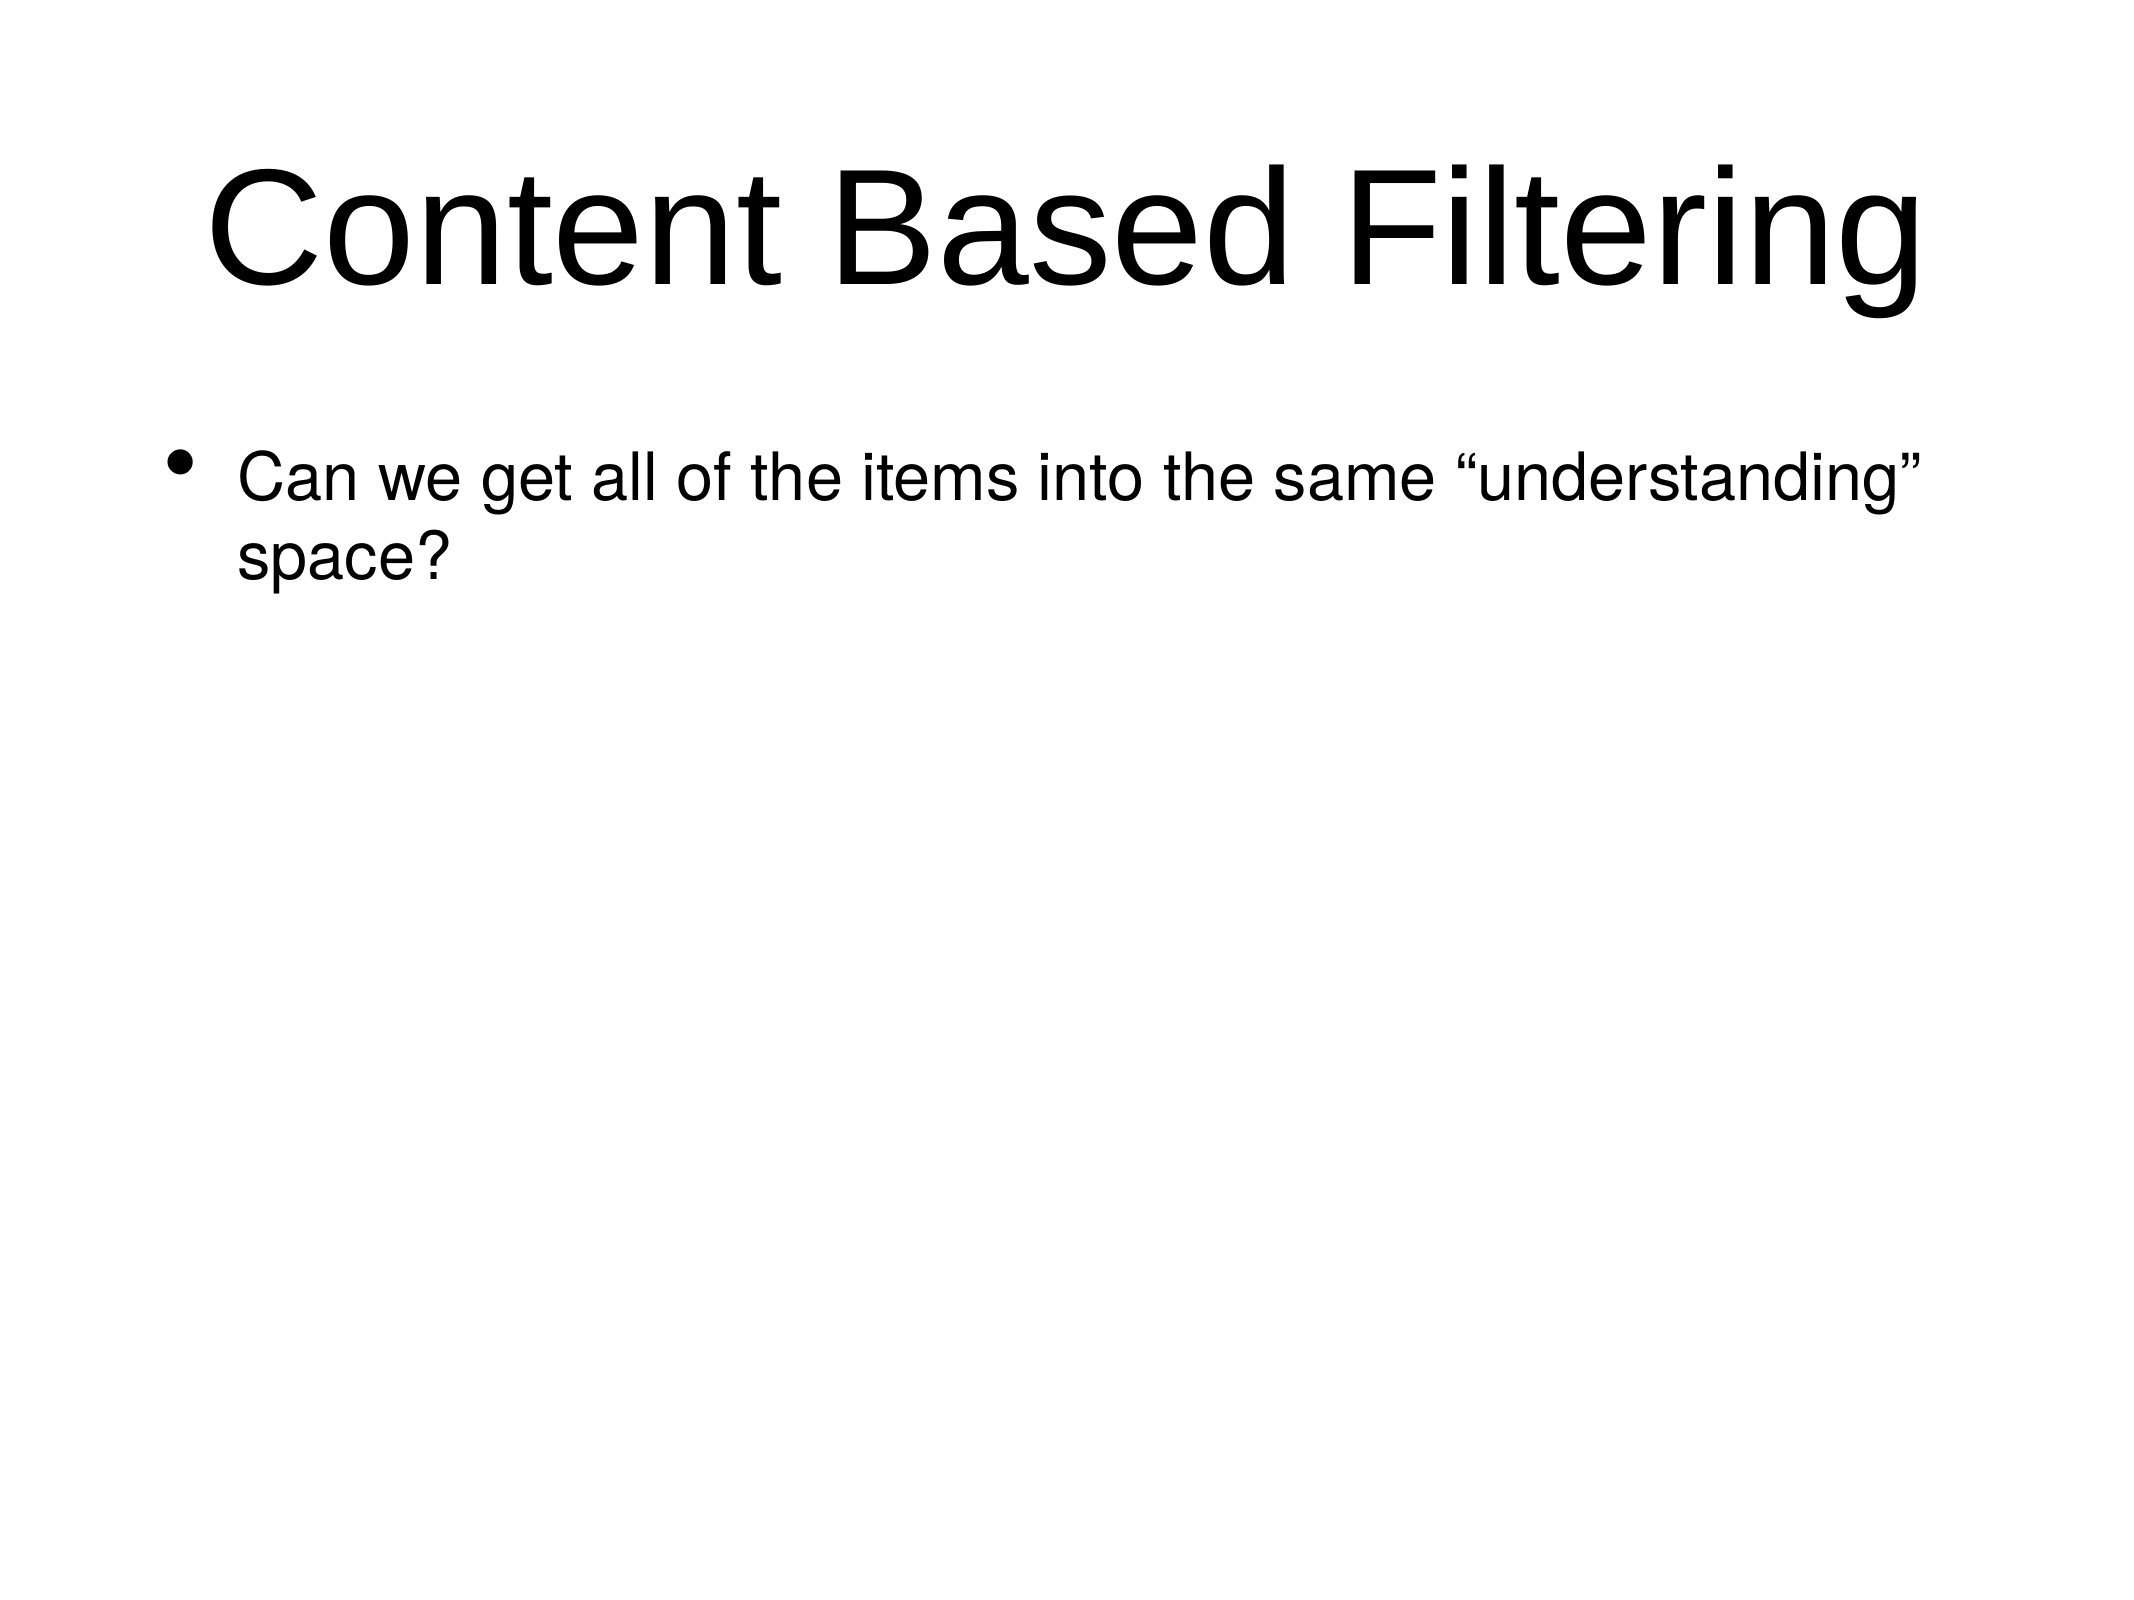

# Content Based Filtering
Can we get all of the items into the same “understanding” space?